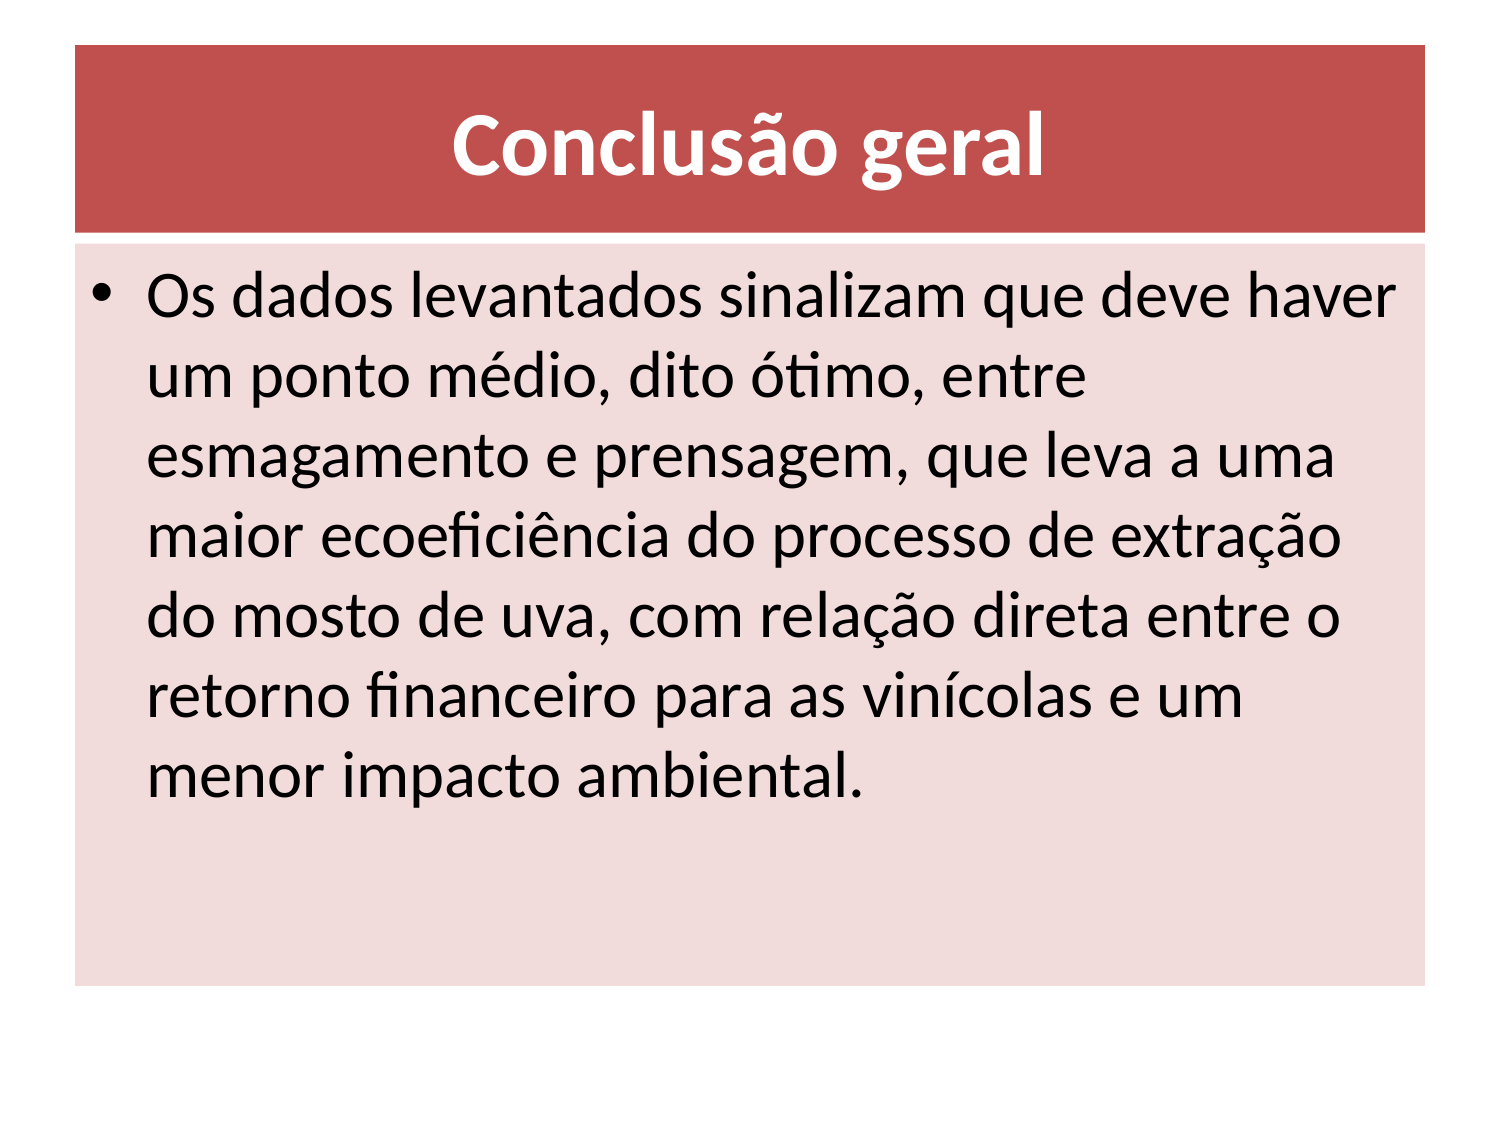

# Conclusão geral
Os dados levantados sinalizam que deve haver um ponto médio, dito ótimo, entre esmagamento e prensagem, que leva a uma maior ecoeficiência do processo de extração do mosto de uva, com relação direta entre o retorno financeiro para as vinícolas e um menor impacto ambiental.